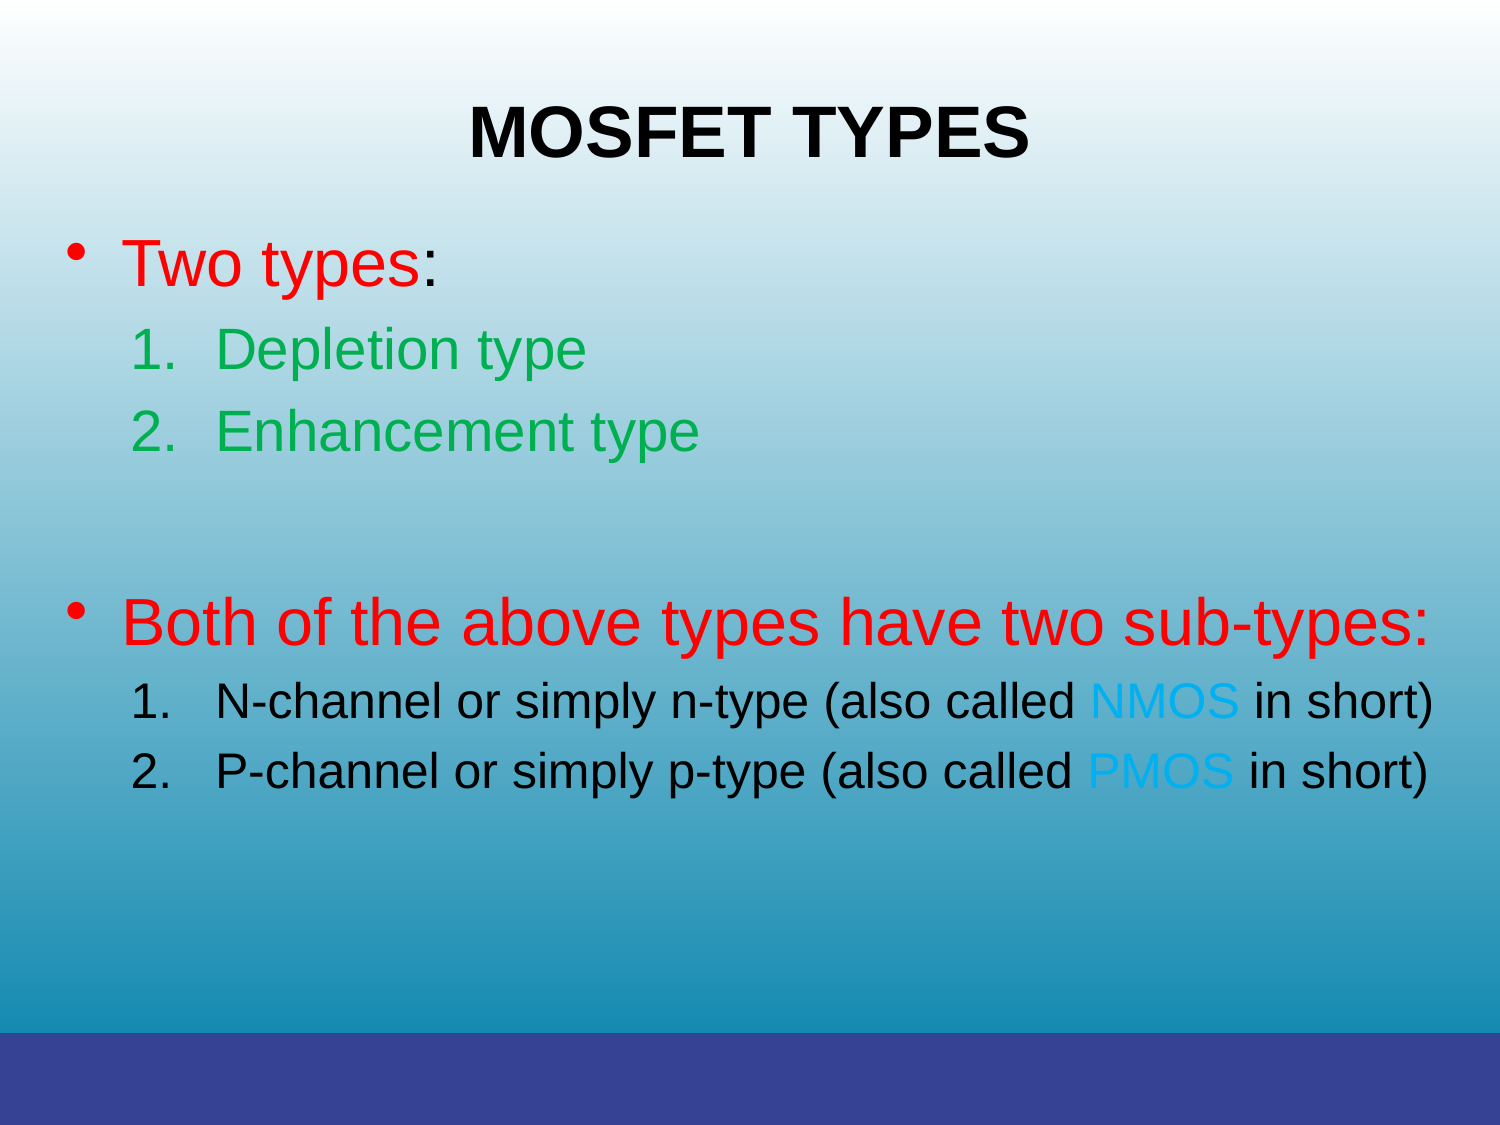

# MOSFET TYPES
Two types:
Depletion type
Enhancement type

Both of the above types have two sub-types:
N-channel or simply n-type (also called NMOS in short)
P-channel or simply p-type (also called PMOS in short)